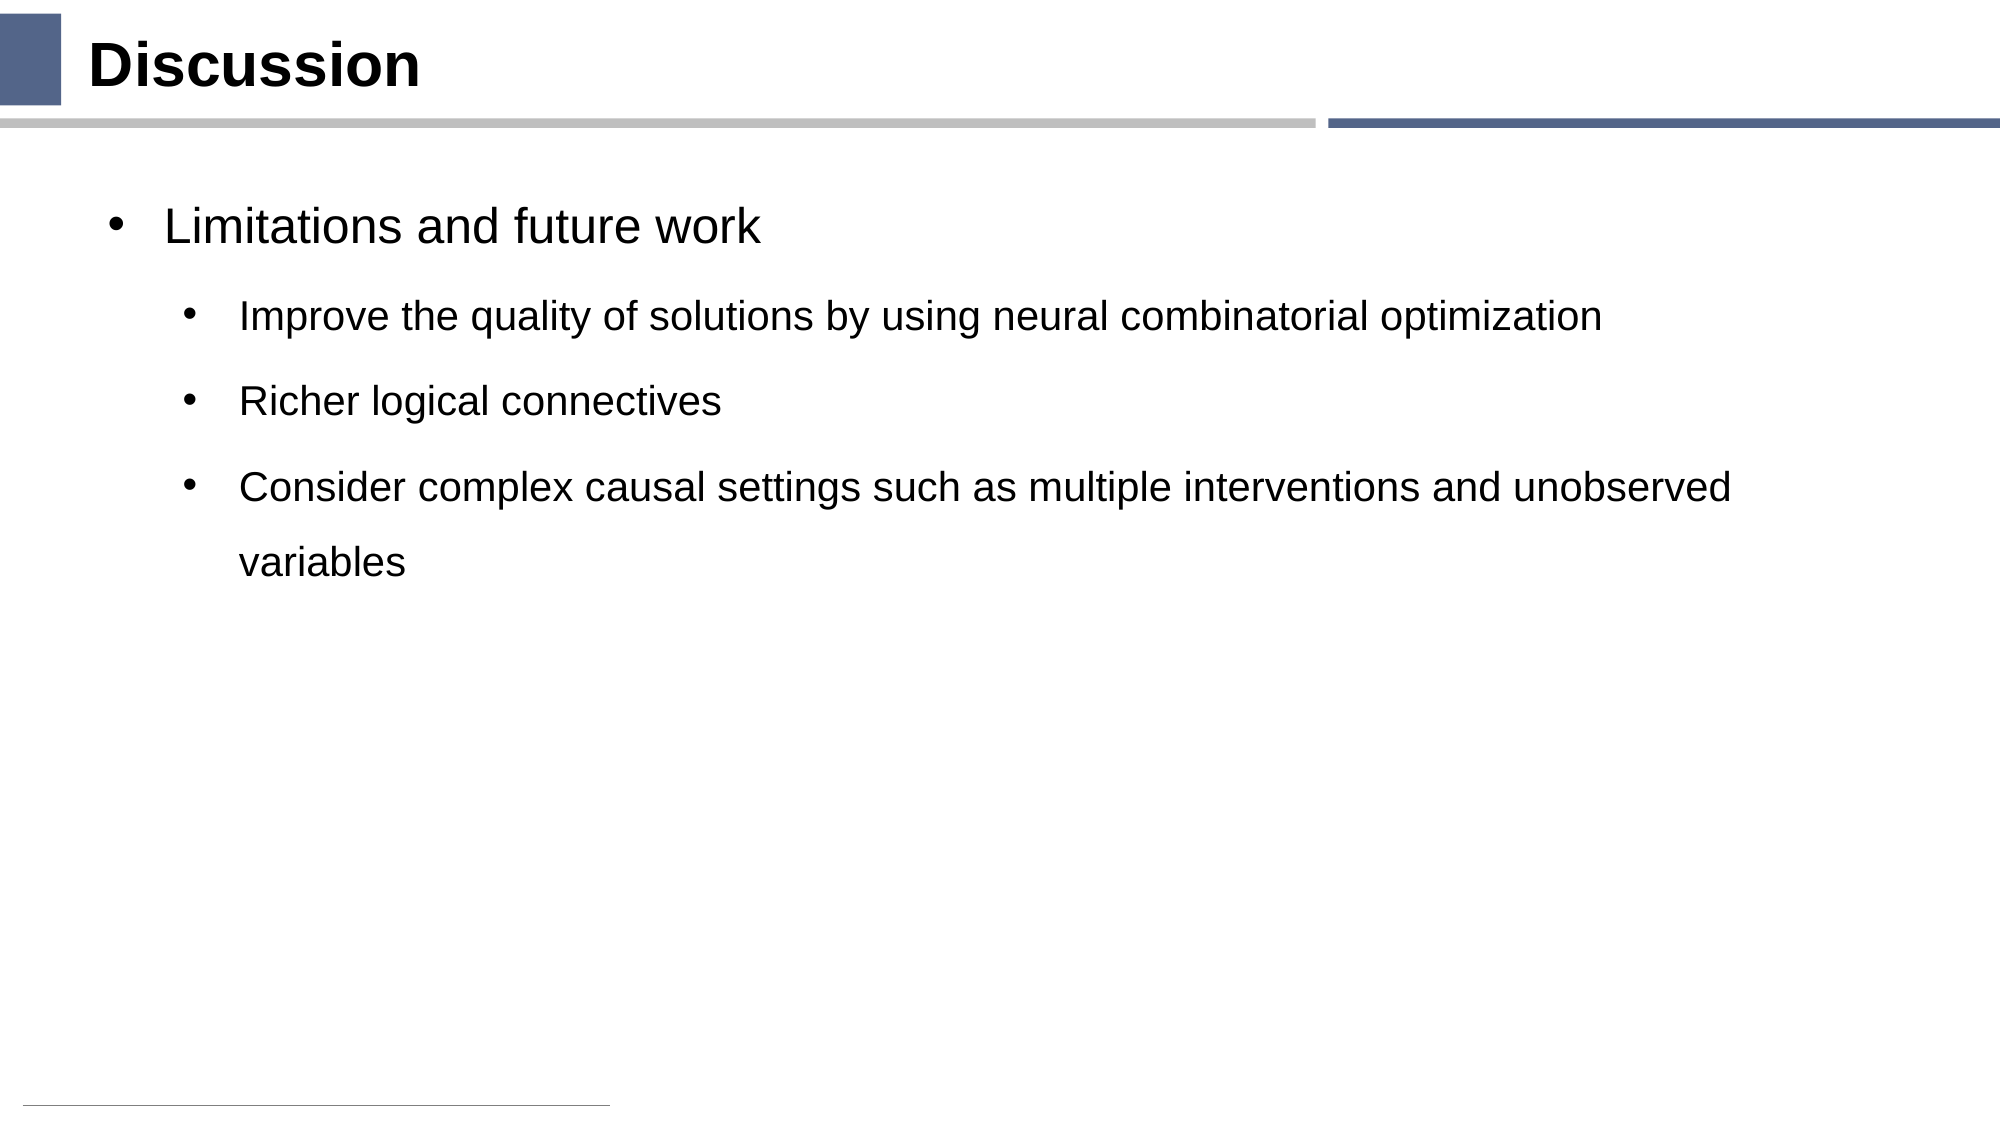

# Discussion
Limitations and future work
Improve the quality of solutions by using neural combinatorial optimization
Richer logical connectives
Consider complex causal settings such as multiple interventions and unobserved variables